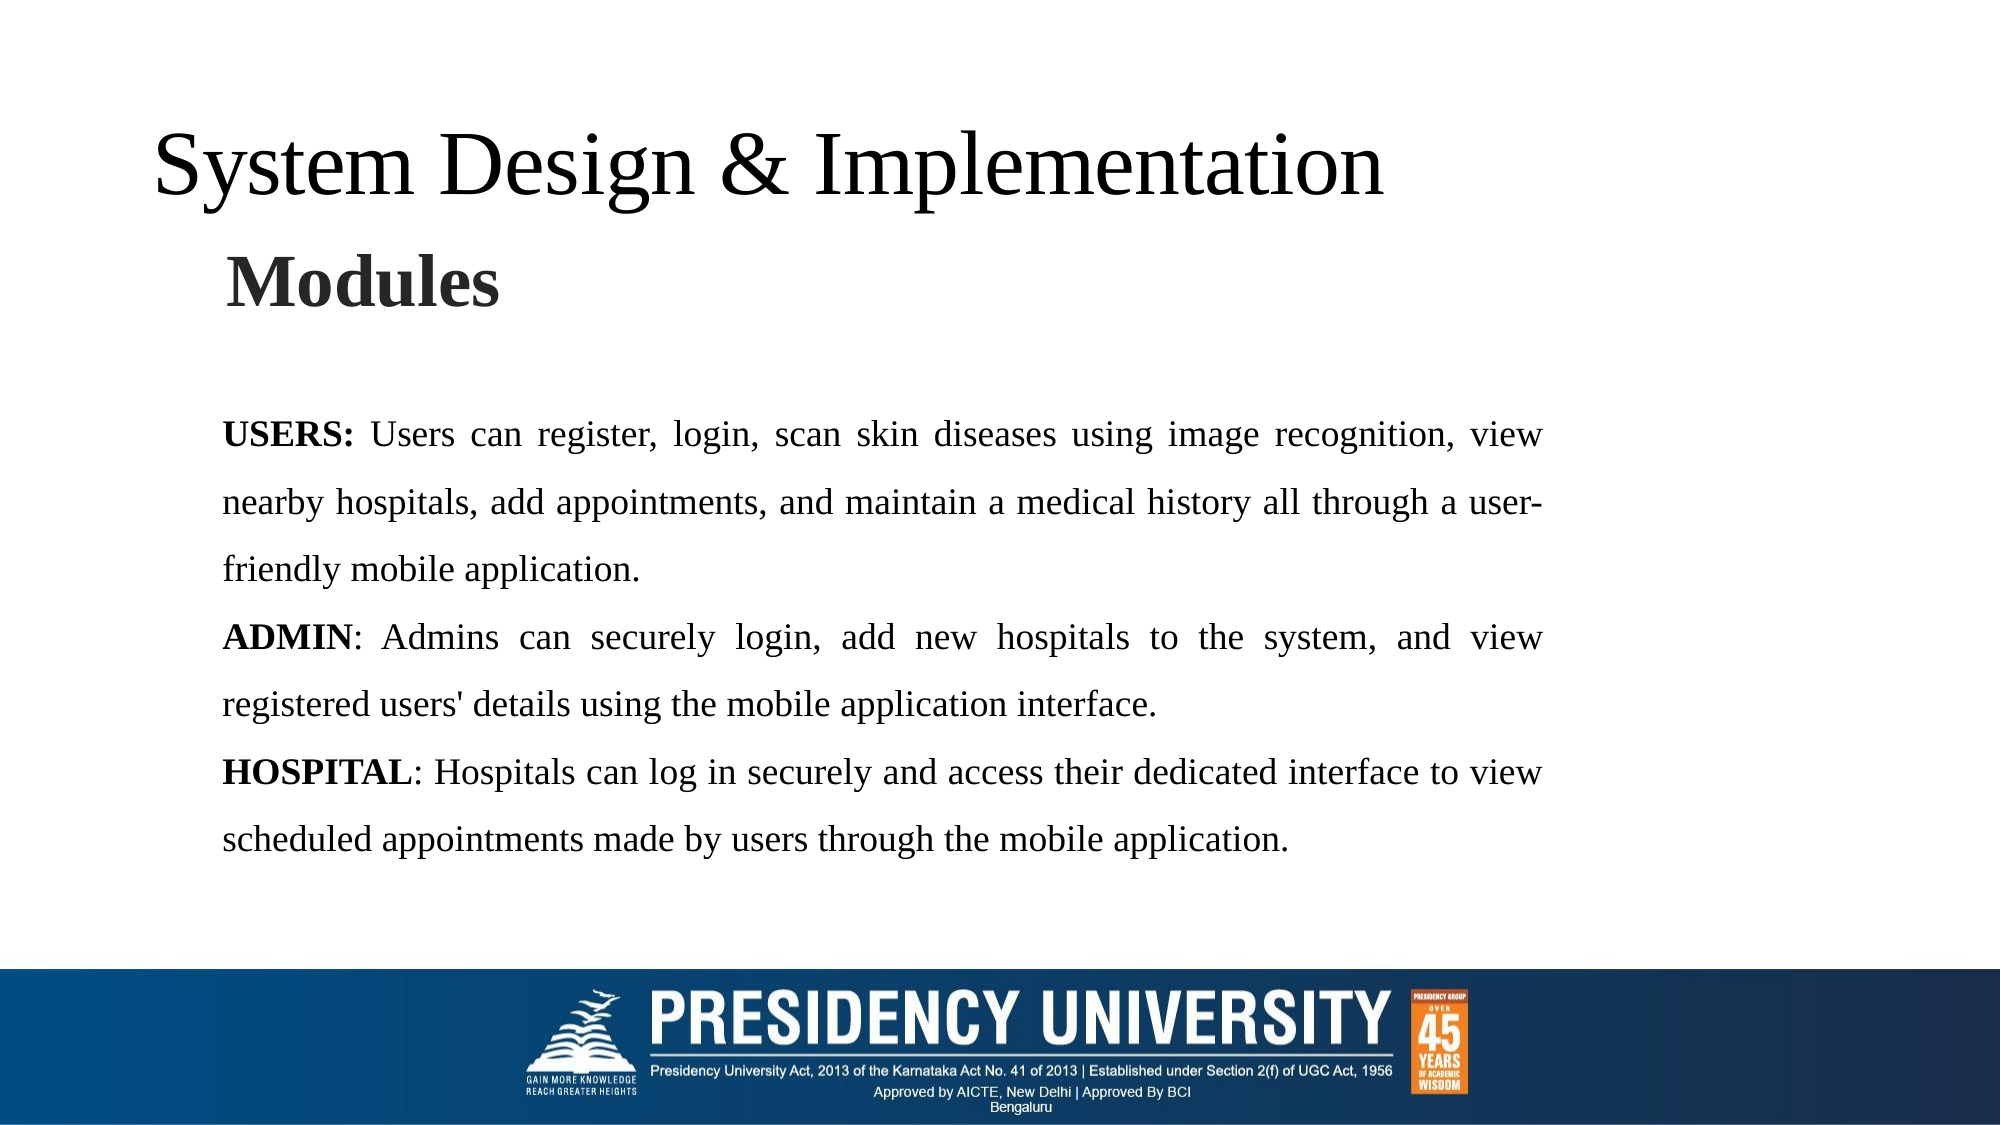

# System Design & Implementation
Modules
USERS: Users can register, login, scan skin diseases using image recognition, view nearby hospitals, add appointments, and maintain a medical history all through a user-friendly mobile application.
ADMIN: Admins can securely login, add new hospitals to the system, and view registered users' details using the mobile application interface.
HOSPITAL: Hospitals can log in securely and access their dedicated interface to view scheduled appointments made by users through the mobile application.